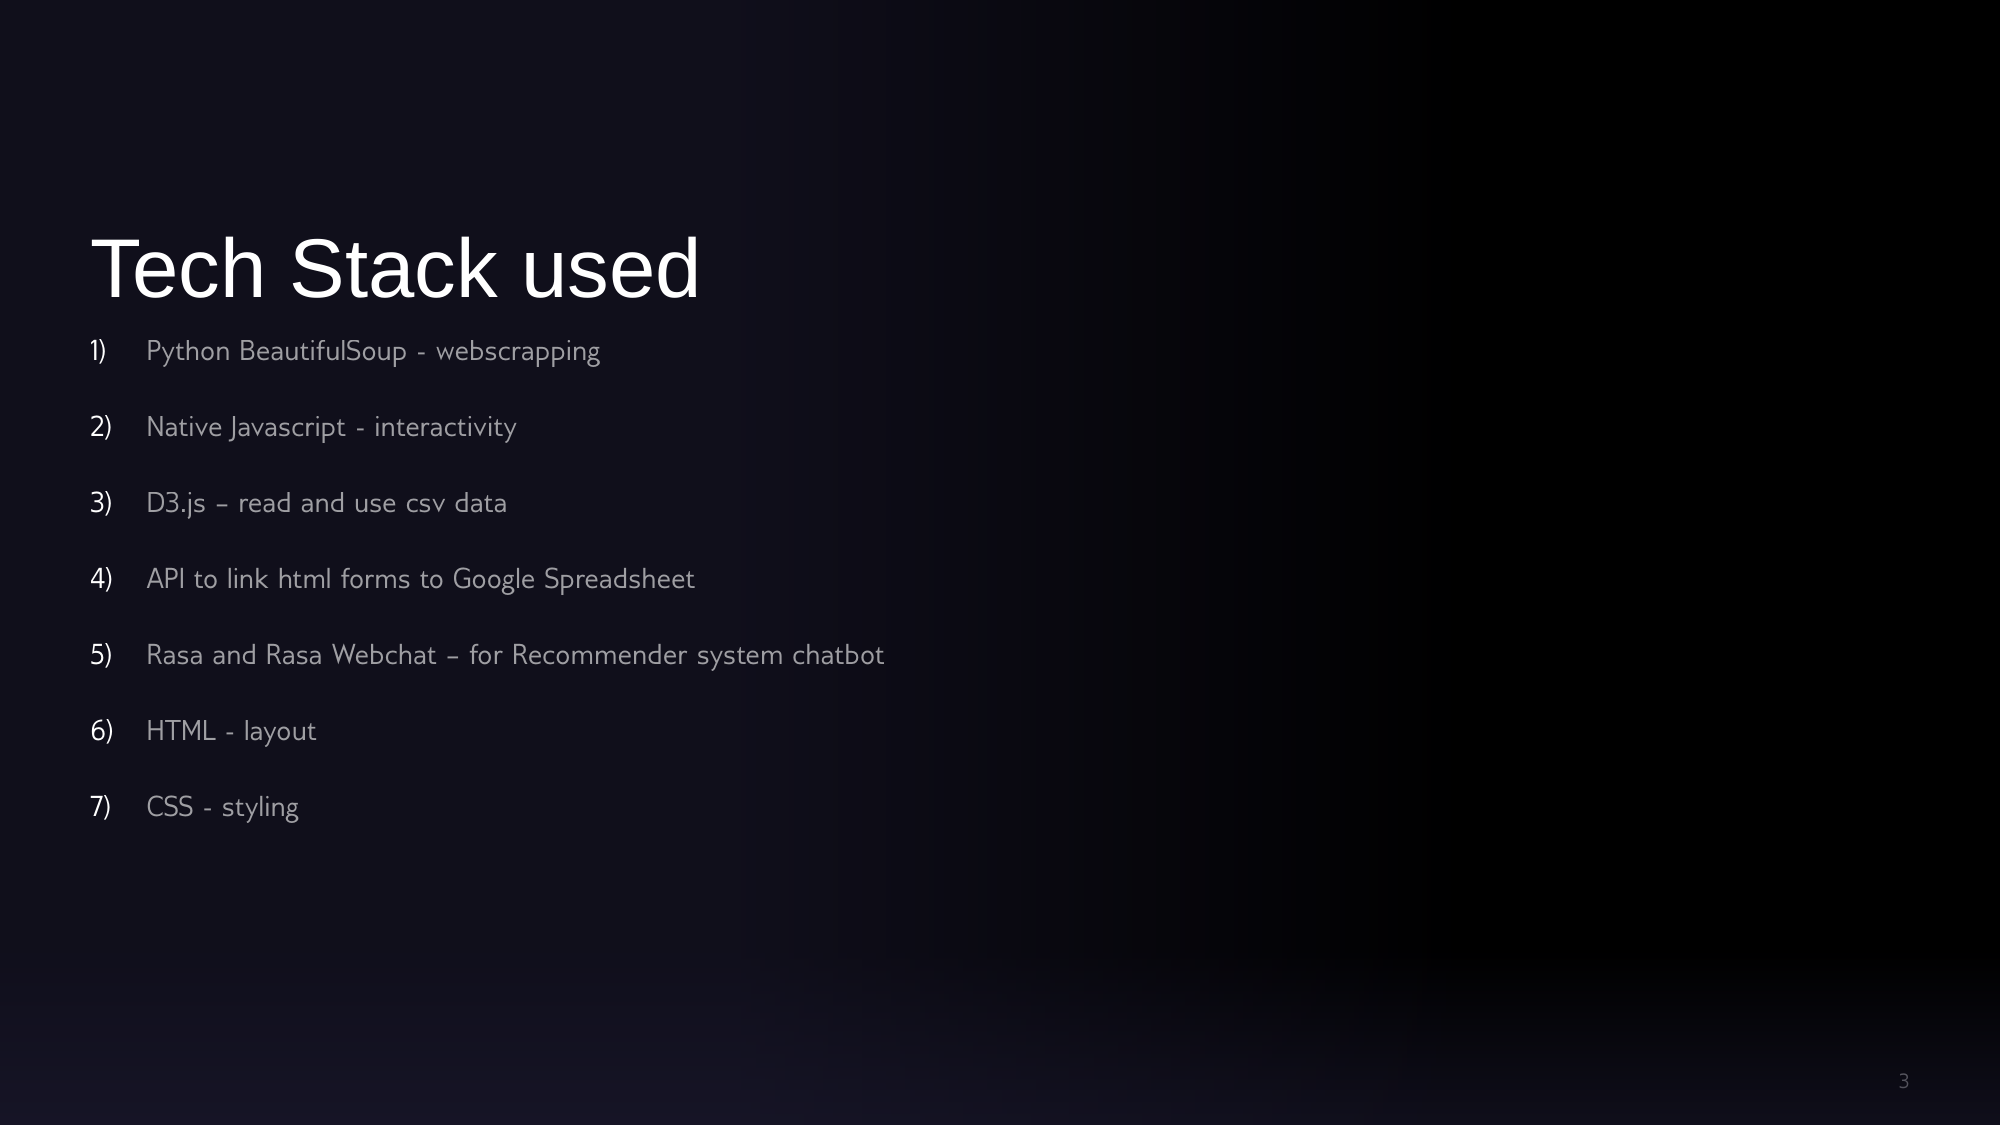

# Tech Stack used
Python BeautifulSoup - webscrapping
Native Javascript - interactivity
D3.js – read and use csv data
API to link html forms to Google Spreadsheet
Rasa and Rasa Webchat – for Recommender system chatbot
HTML - layout
CSS - styling
3